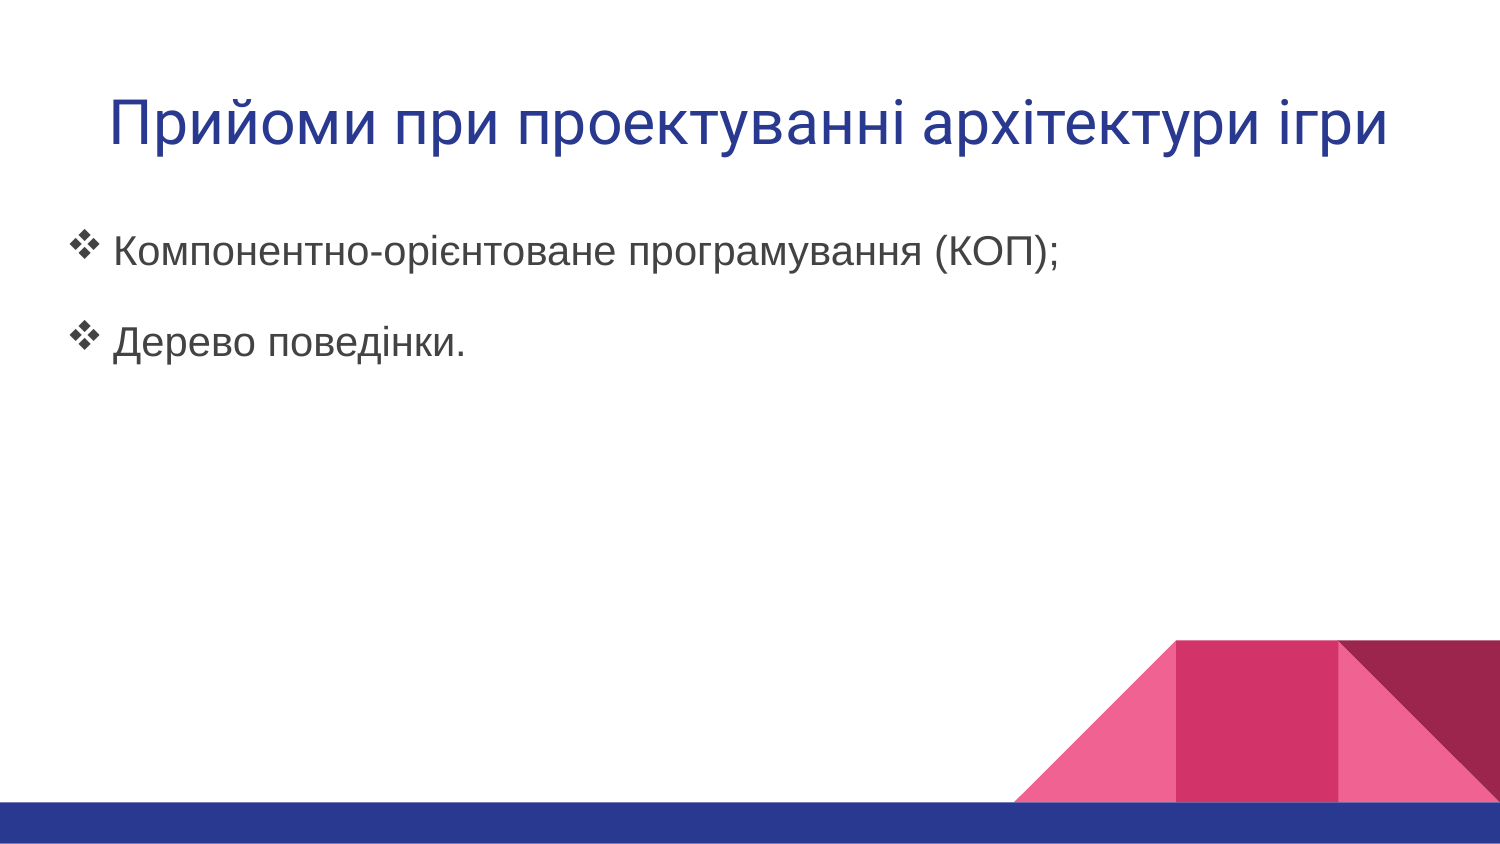

# Прийоми при проектуванні архітектури ігри
Компонентно-орієнтоване програмування (КОП);
Дерево поведінки.